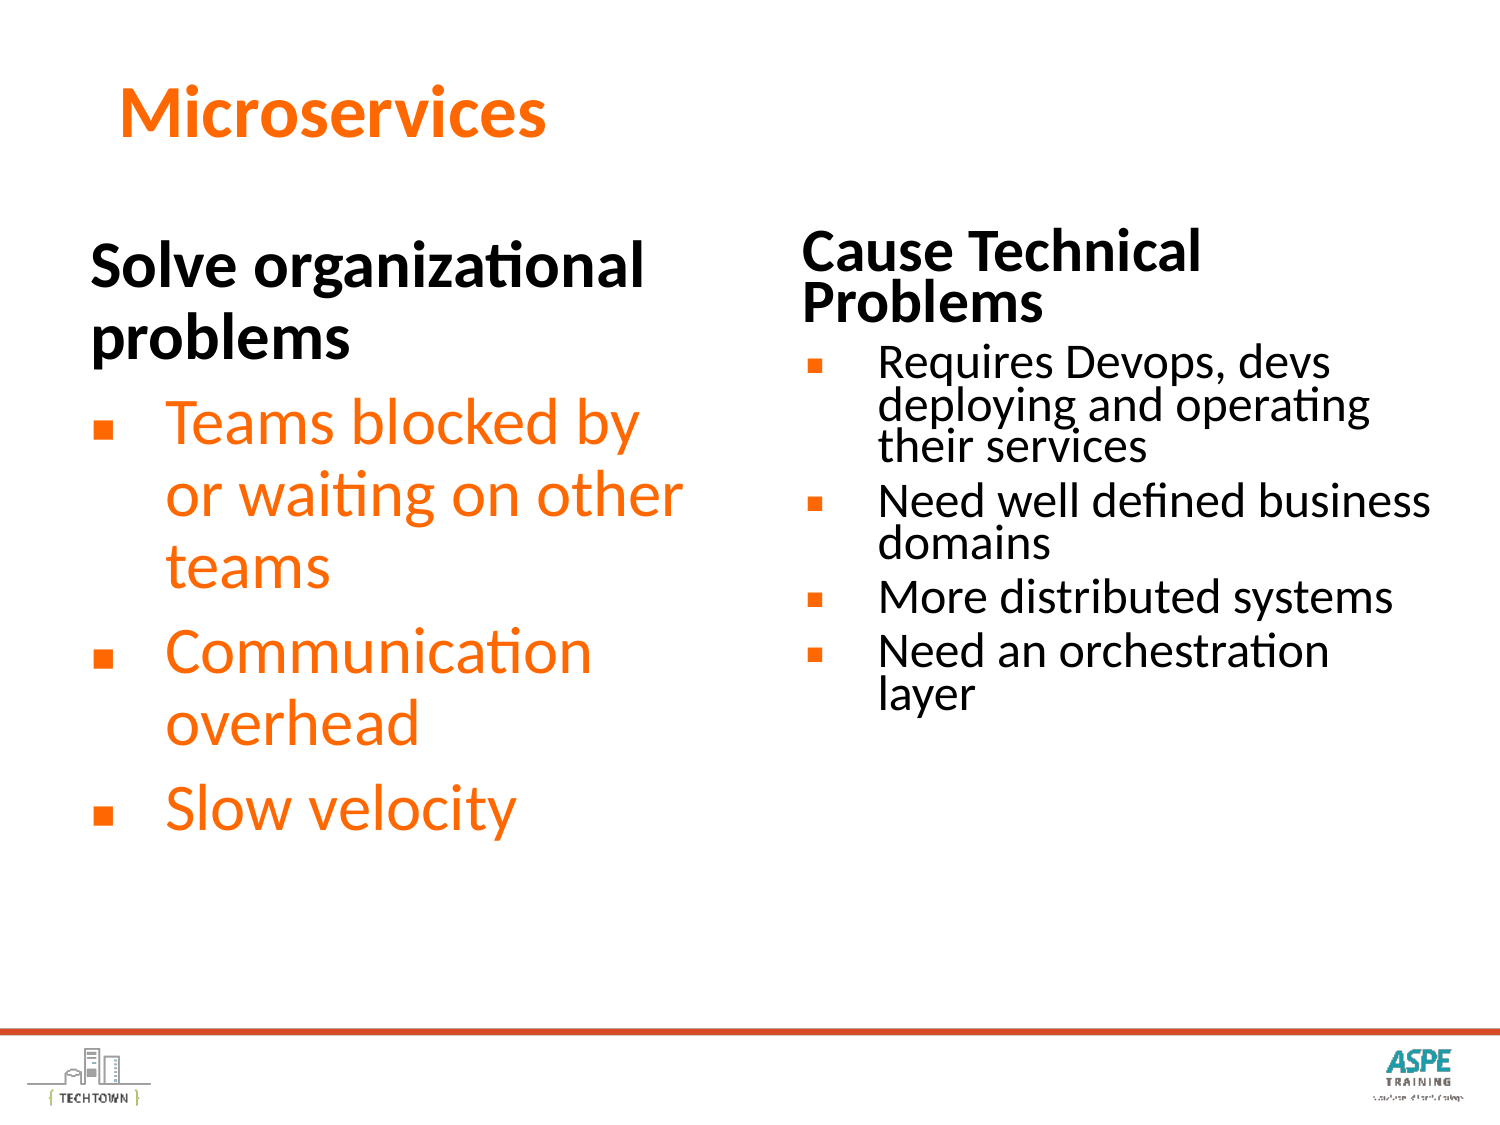

# Microservices
Solve organizational problems
Teams blocked by or waiting on other teams
Communication overhead
Slow velocity

Cause Technical Problems
Requires Devops, devs deploying and operating their services
Need well defined business domains
More distributed systems
Need an orchestration layer